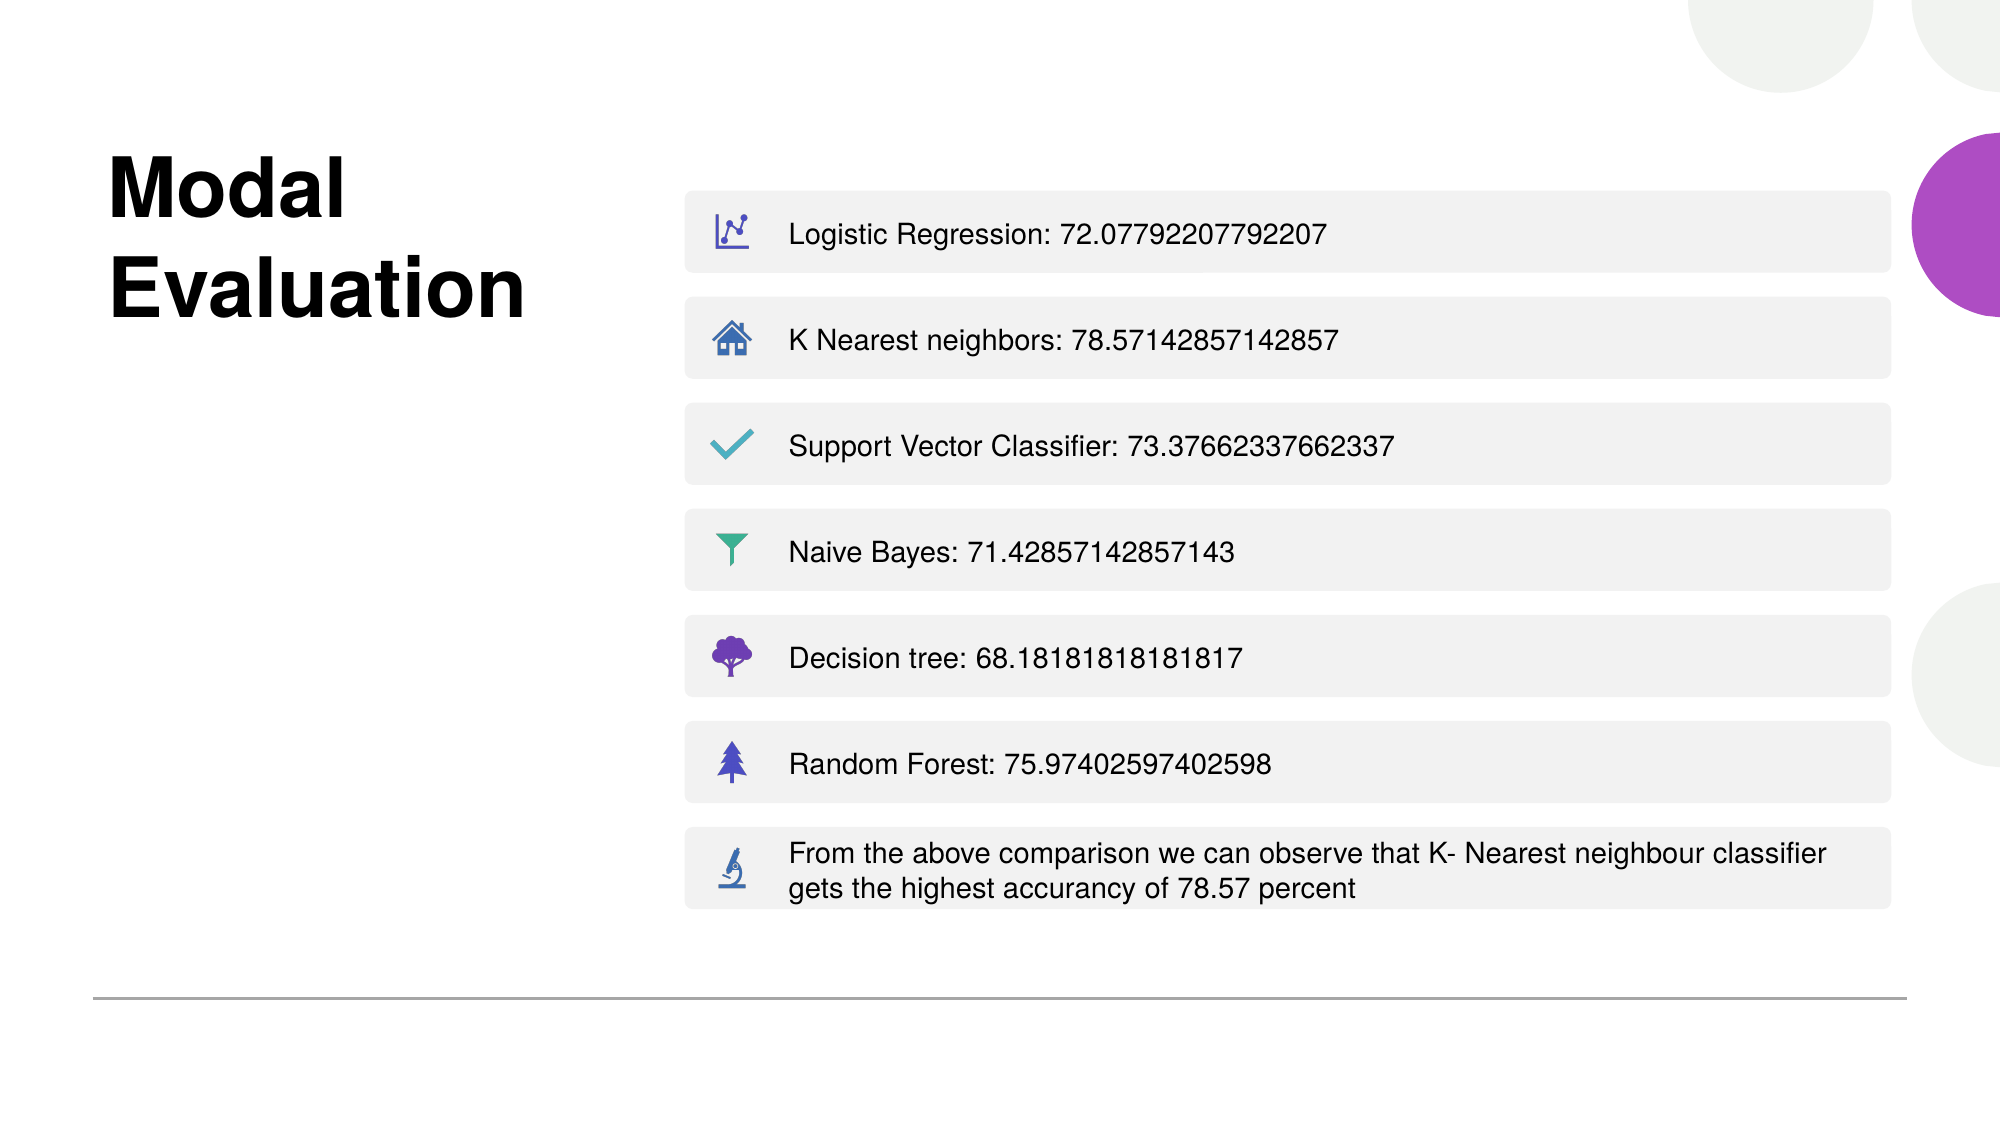

# Modal Evaluation
Logistic Regression: 72.07792207792207
K Nearest neighbors: 78.57142857142857
Support Vector Classifier: 73.37662337662337
Naive Bayes: 71.42857142857143
Decision tree: 68.18181818181817
Random Forest: 75.97402597402598
From the above comparison we can observe that K- Nearest neighbour classifier gets the highest accurancy of 78.57 percent